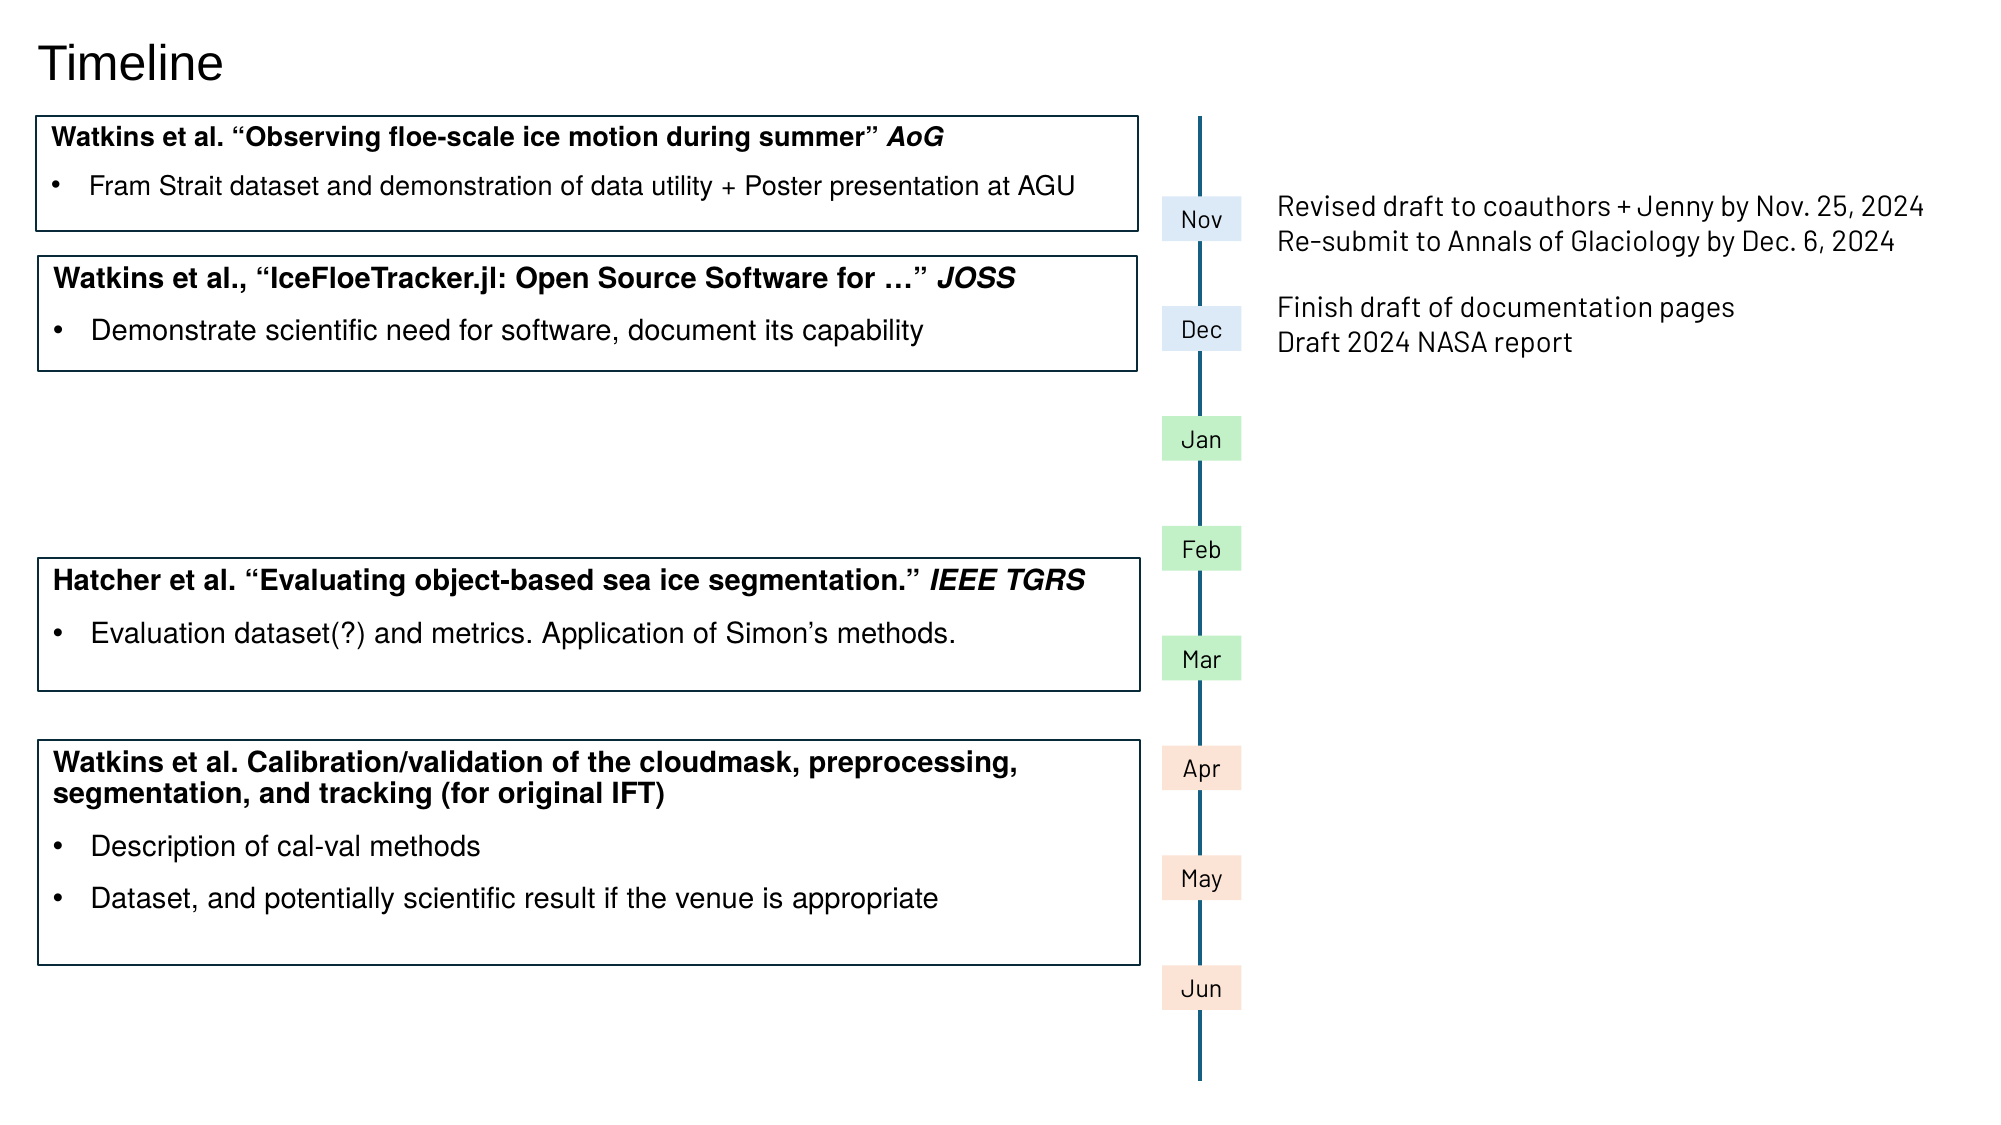

Timeline
Watkins et al. “Observing floe-scale ice motion during summer” AoG
Fram Strait dataset and demonstration of data utility + Poster presentation at AGU
Revised draft to coauthors + Jenny by Nov. 25, 2024
Re-submit to Annals of Glaciology by Dec. 6, 2024
Nov
Watkins et al., “IceFloeTracker.jl: Open Source Software for …” JOSS
Demonstrate scientific need for software, document its capability
Finish draft of documentation pages
Draft 2024 NASA report
Dec
Jan
Feb
Hatcher et al. “Evaluating object-based sea ice segmentation.” IEEE TGRS
Evaluation dataset(?) and metrics. Application of Simon’s methods.

Mar
Watkins et al. Calibration/validation of the cloudmask, preprocessing, segmentation, and tracking (for original IFT)
Description of cal-val methods
Dataset, and potentially scientific result if the venue is appropriate
Apr
May
Jun